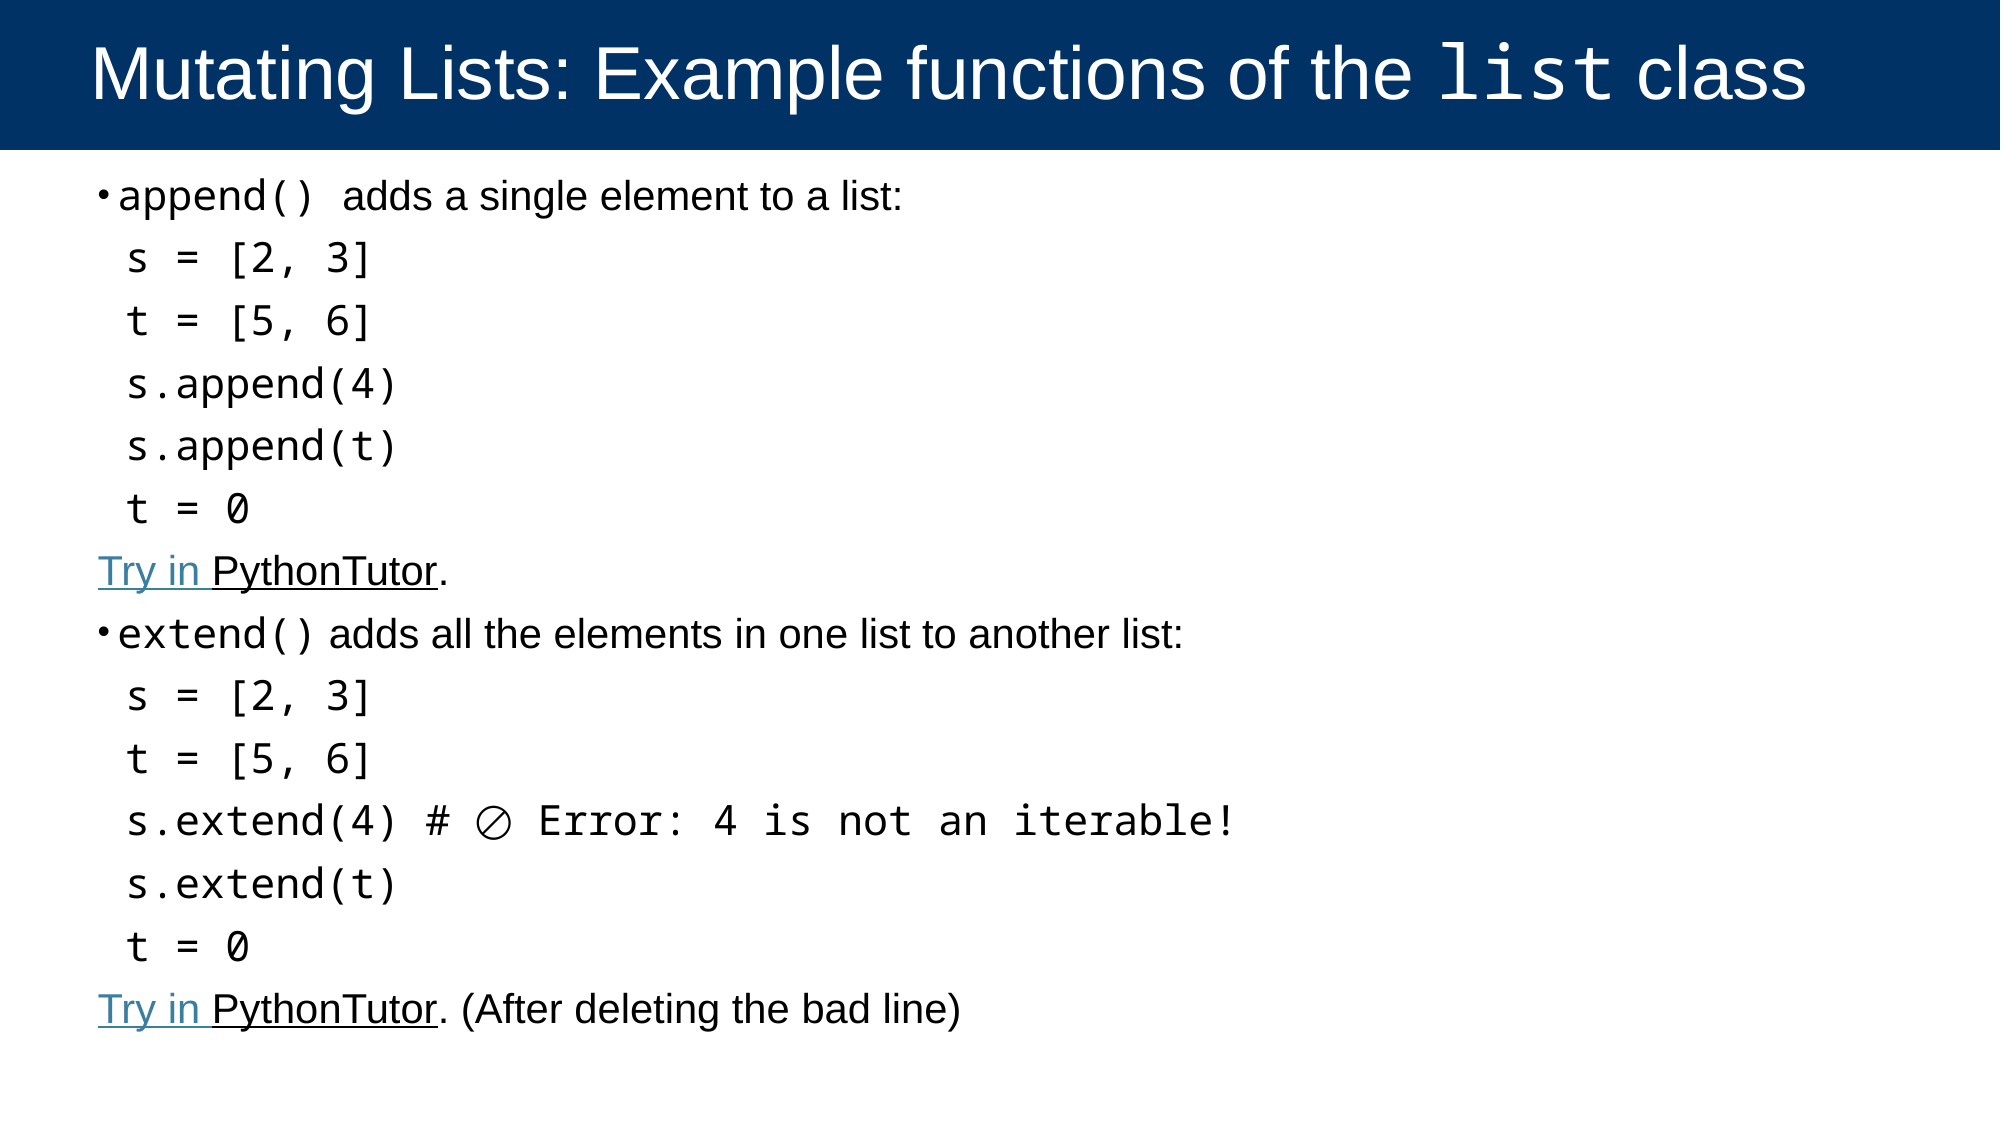

# Mutating Lists: Example functions of the list class

append() adds a single element to a list:
s = [2, 3]
t = [5, 6]
s.append(4)
s.append(t)
t = 0
Try in PythonTutor.
extend() adds all the elements in one list to another list:
s = [2, 3]
t = [5, 6]
s.extend(4) # 🚫 Error: 4 is not an iterable!
s.extend(t)
t = 0
Try in PythonTutor. (After deleting the bad line)